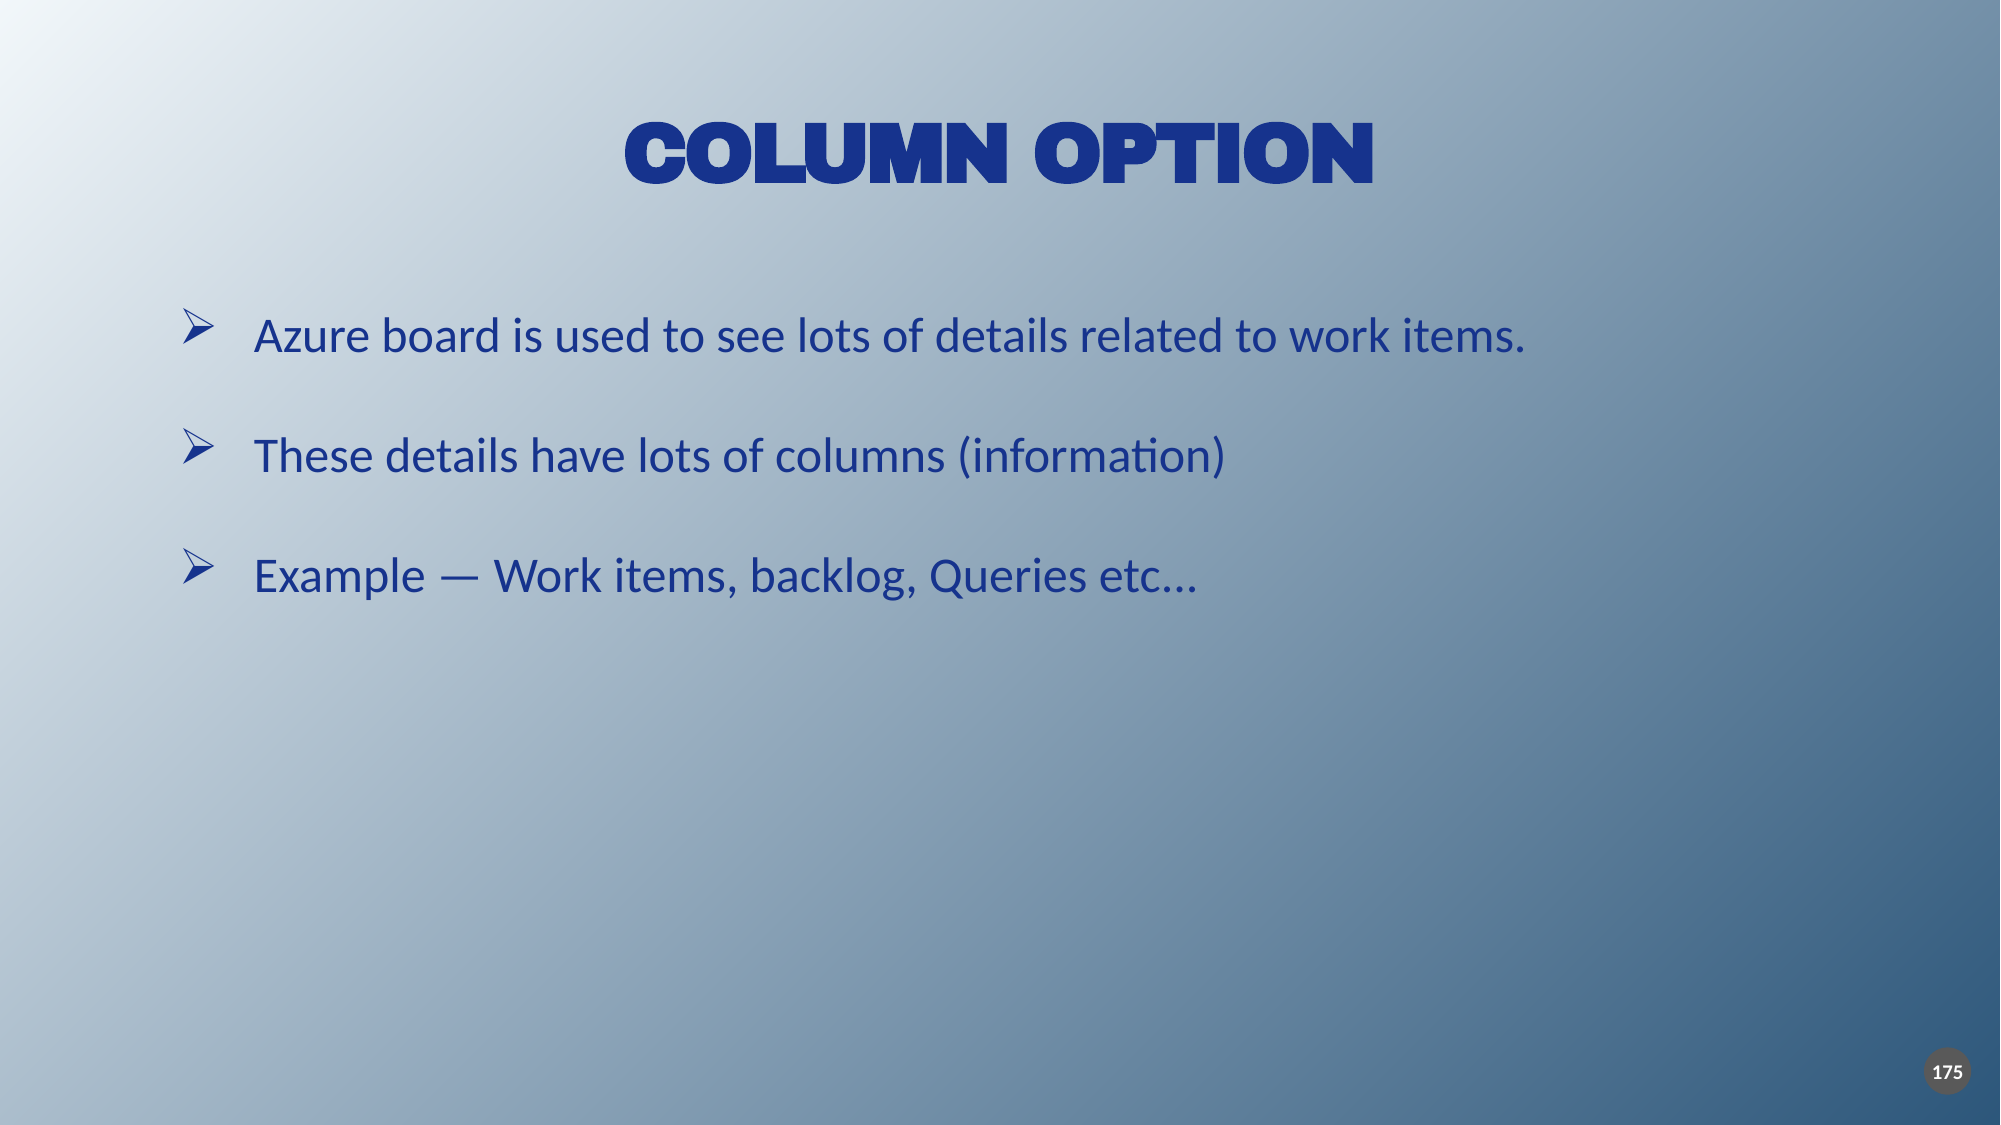

COLUMN OPTION
Azure board is used to see lots of details related to work items.
These details have lots of columns (information)
Example — Work items, backlog, Queries etc...
175